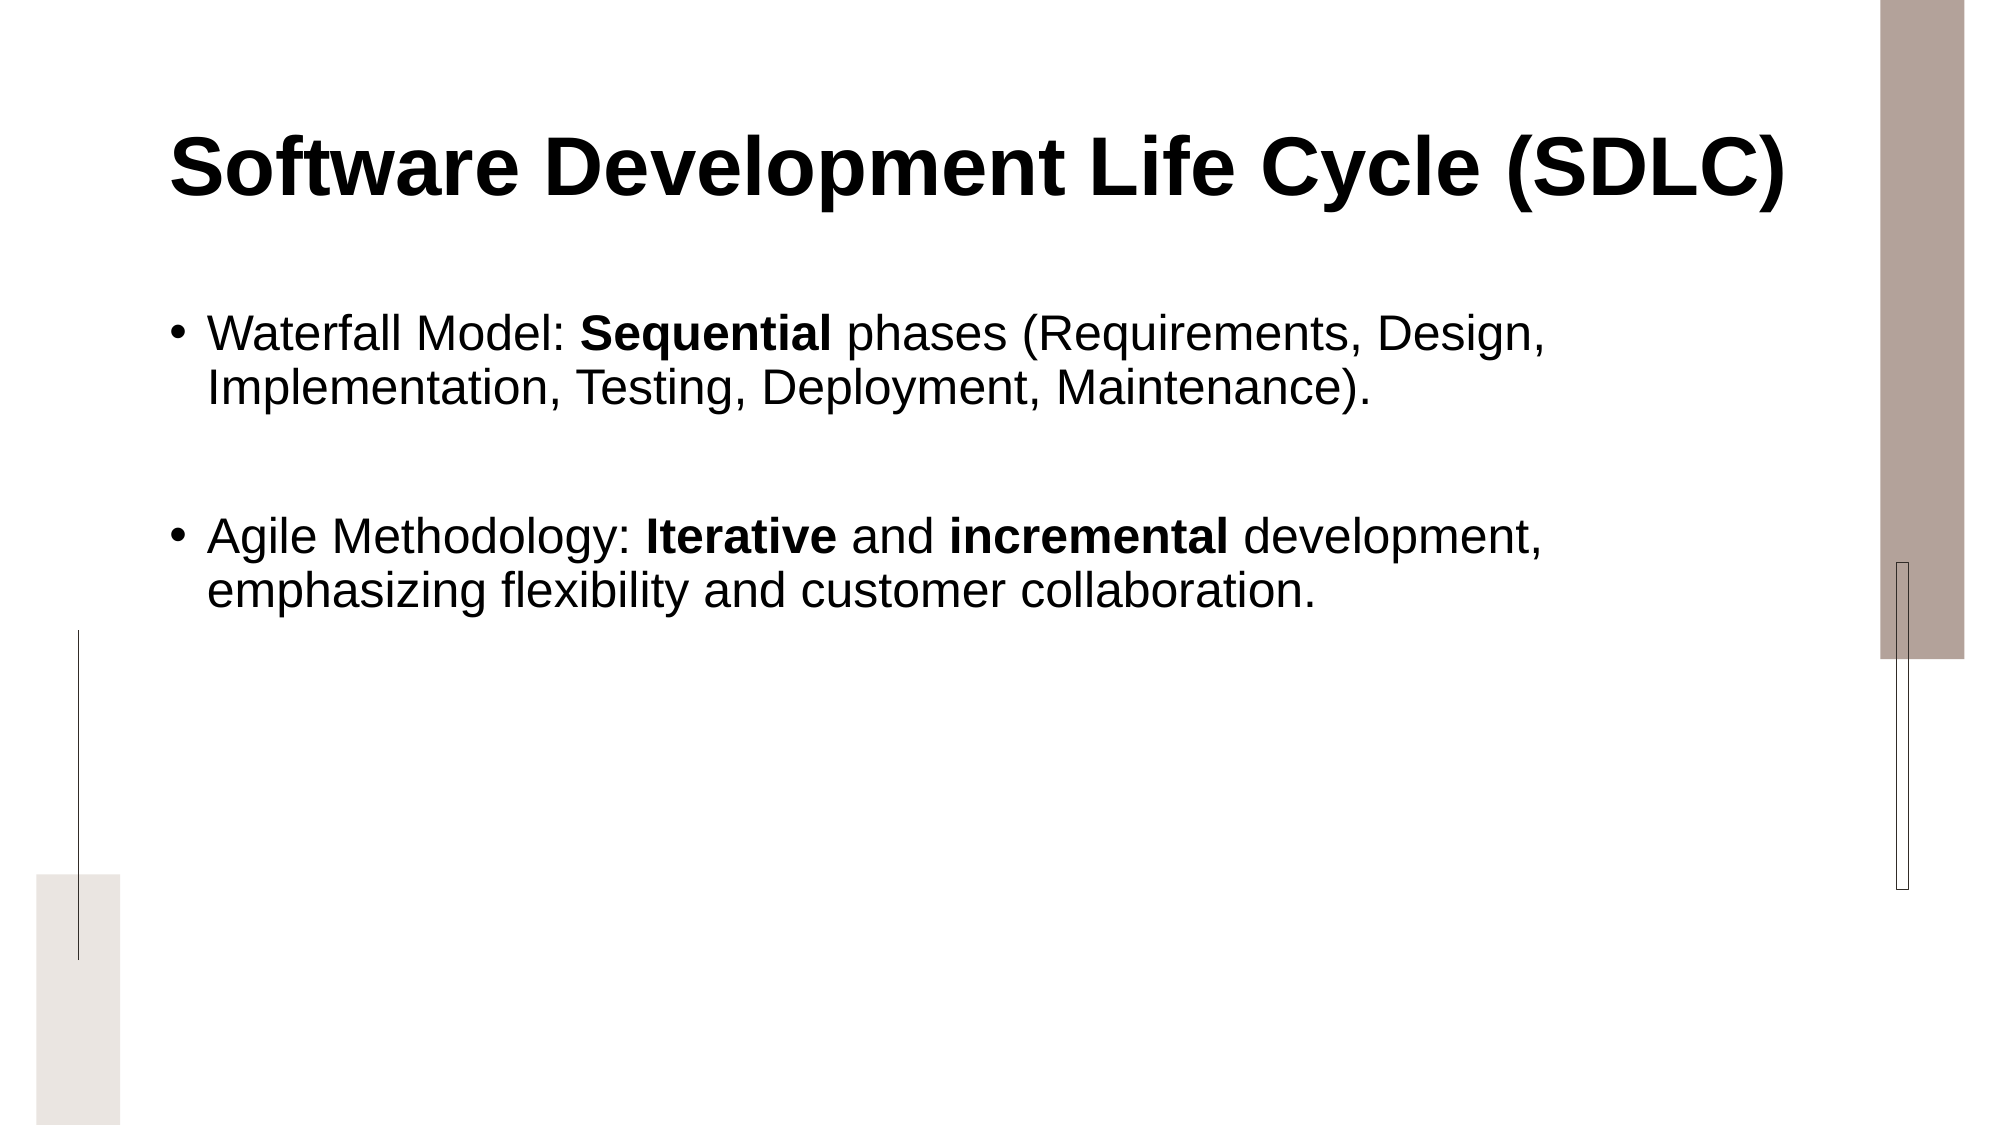

# Software Development Life Cycle (SDLC)
Waterfall Model: Sequential phases (Requirements, Design, Implementation, Testing, Deployment, Maintenance).

Agile Methodology: Iterative and incremental development, emphasizing flexibility and customer collaboration.